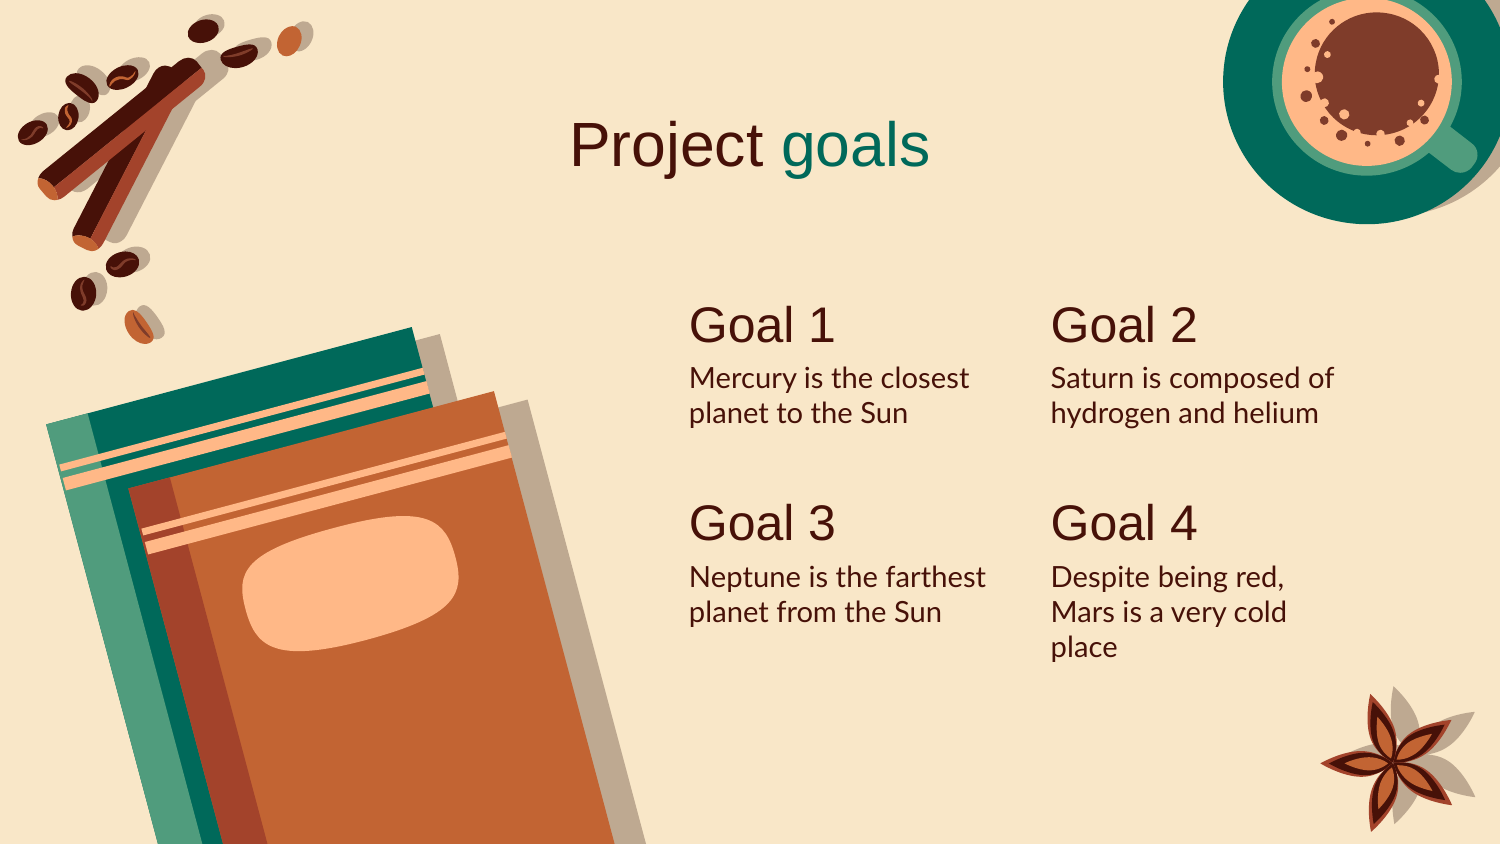

# Project goals
Goal 1
Goal 2

Mercury is the closest planet to the Sun
Saturn is composed of hydrogen and helium
Goal 3
Goal 4
Neptune is the farthest planet from the Sun
Despite being red, Mars is a very cold place